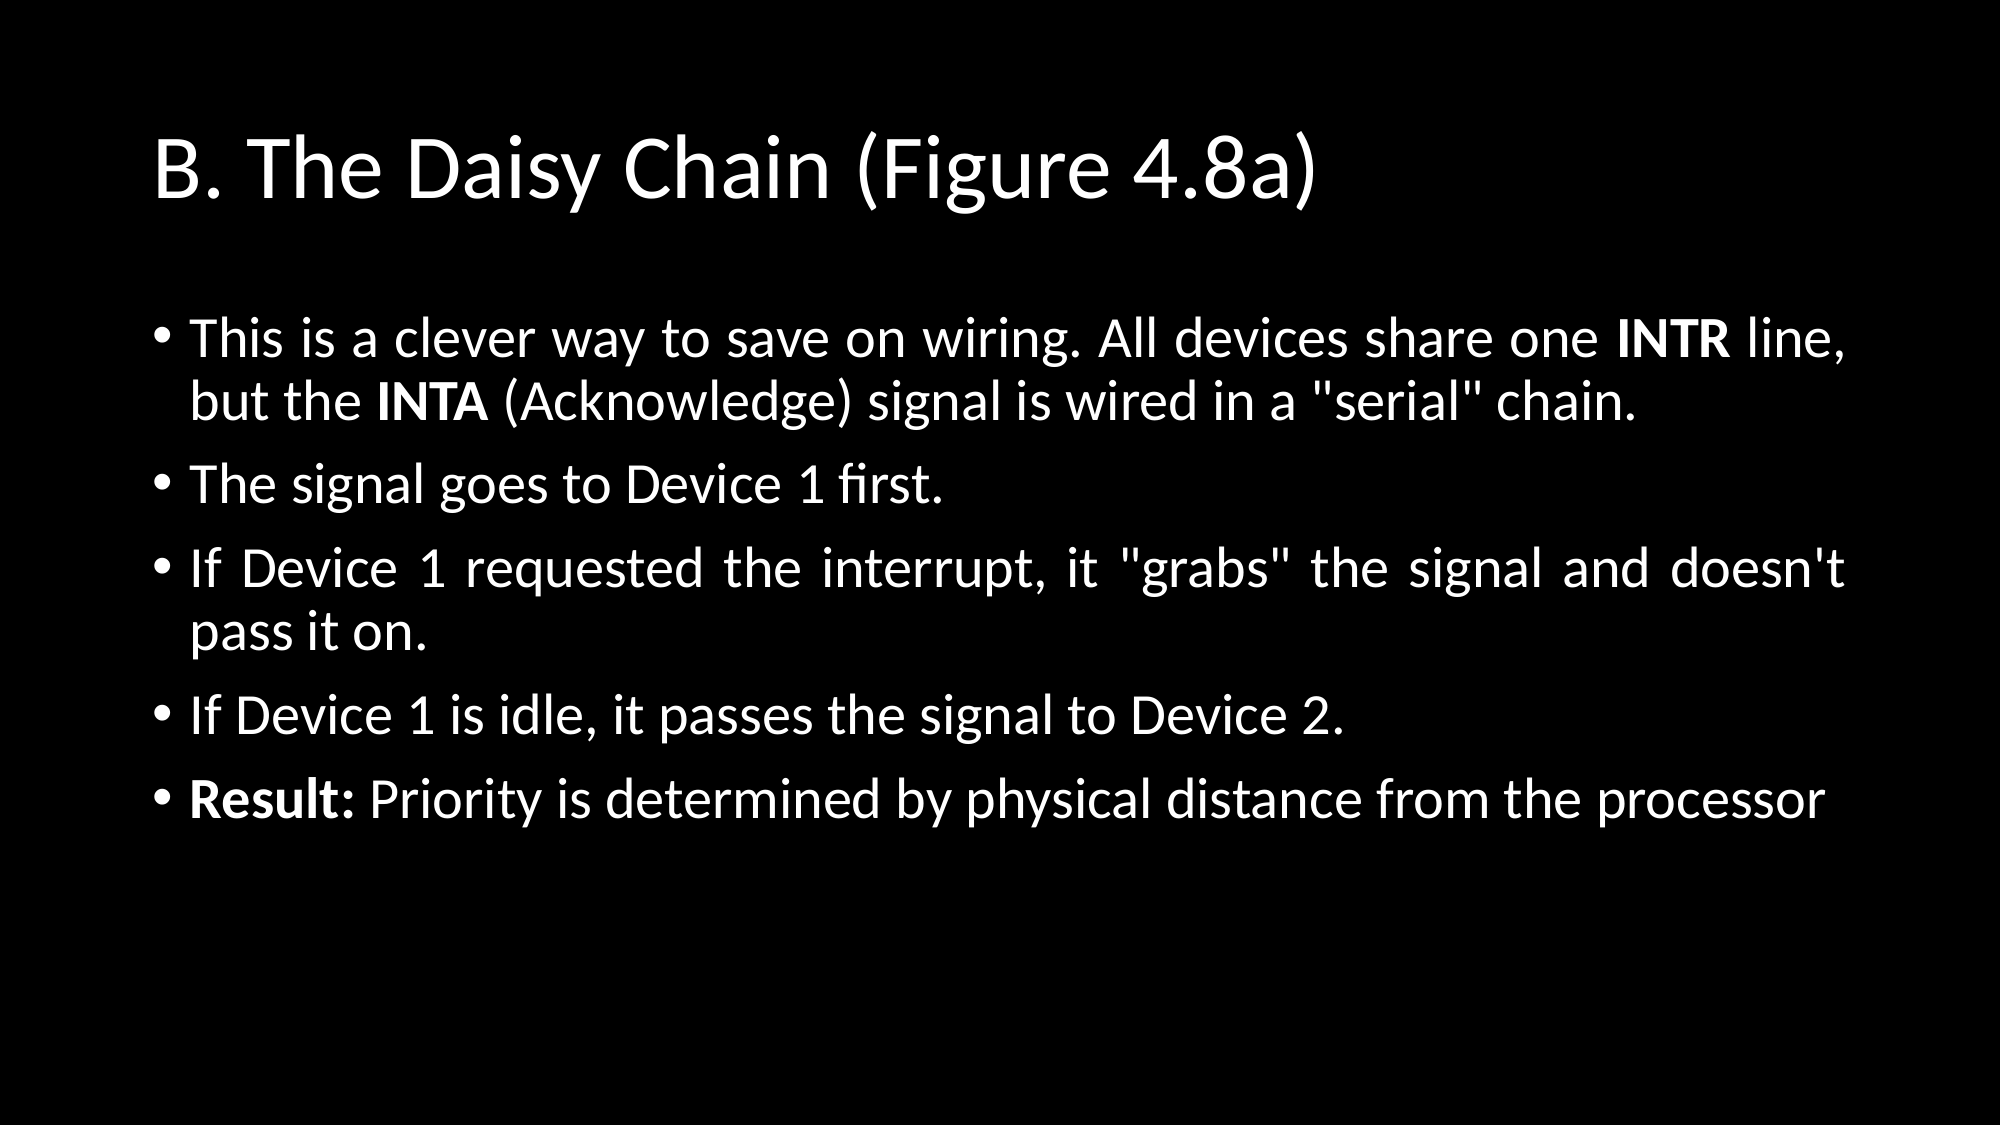

# B. The Daisy Chain (Figure 4.8a)
This is a clever way to save on wiring. All devices share one INTR line, but the INTA (Acknowledge) signal is wired in a "serial" chain.
The signal goes to Device 1 first.
If Device 1 requested the interrupt, it "grabs" the signal and doesn't pass it on.
If Device 1 is idle, it passes the signal to Device 2.
Result: Priority is determined by physical distance from the processor